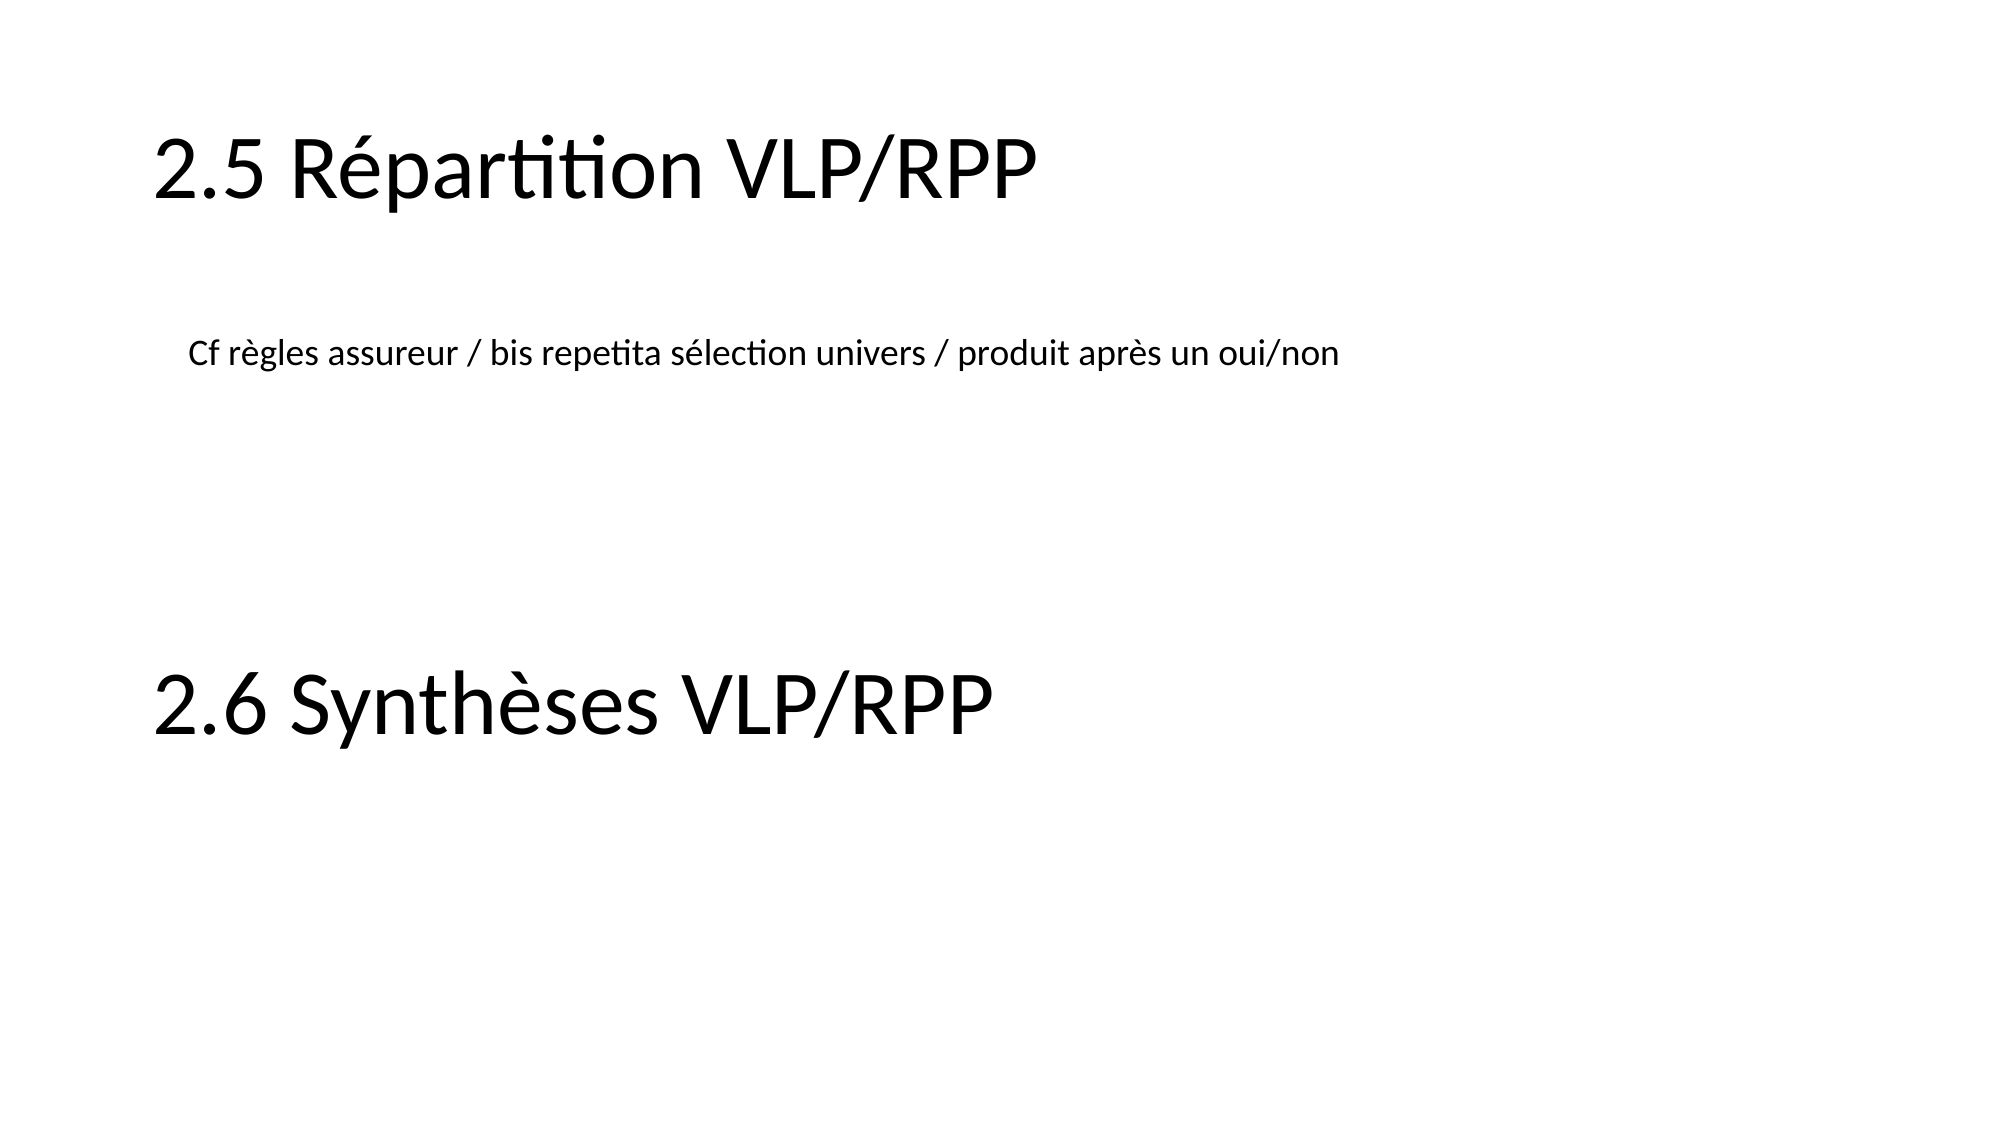

# 2.5 Répartition VLP/RPP
Cf règles assureur / bis repetita sélection univers / produit après un oui/non
2.6 Synthèses VLP/RPP